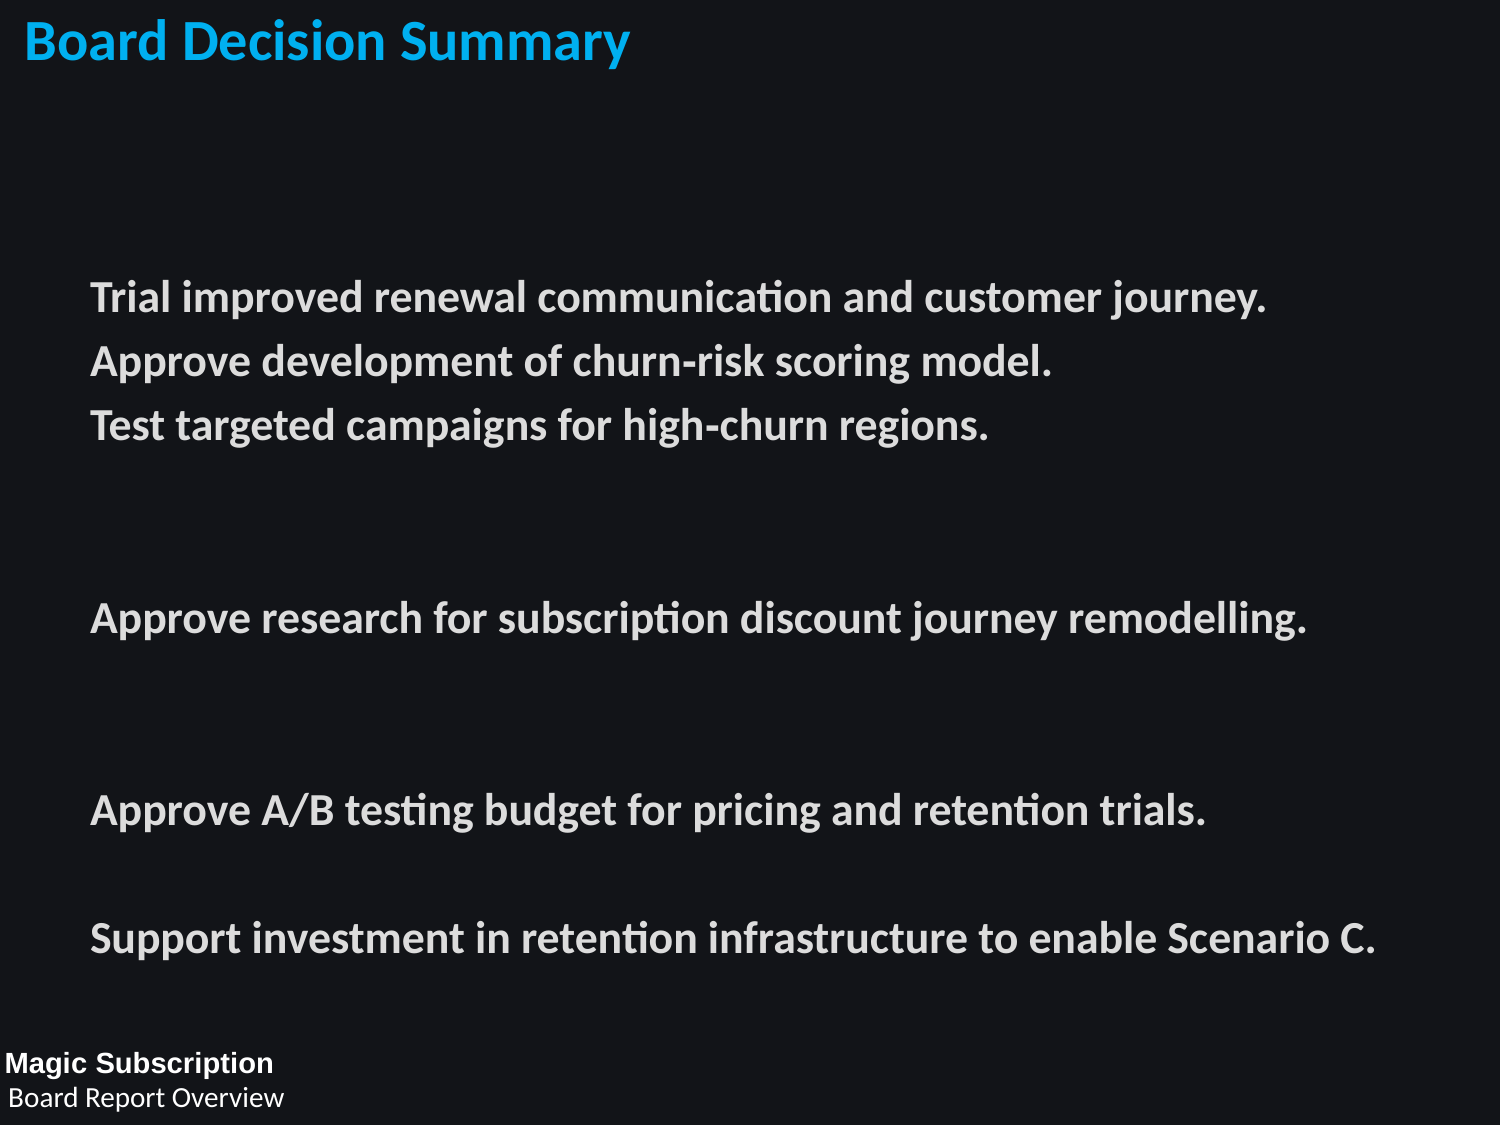

Board Decision Summary

Trial improved renewal communication and customer journey.
Approve development of churn‑risk scoring model.
Test targeted campaigns for high‑churn regions.

Approve research for subscription discount journey remodelling.

Approve A/B testing budget for pricing and retention trials.

Support investment in retention infrastructure to enable Scenario C.
Magic Subscription
 Board Report Overview